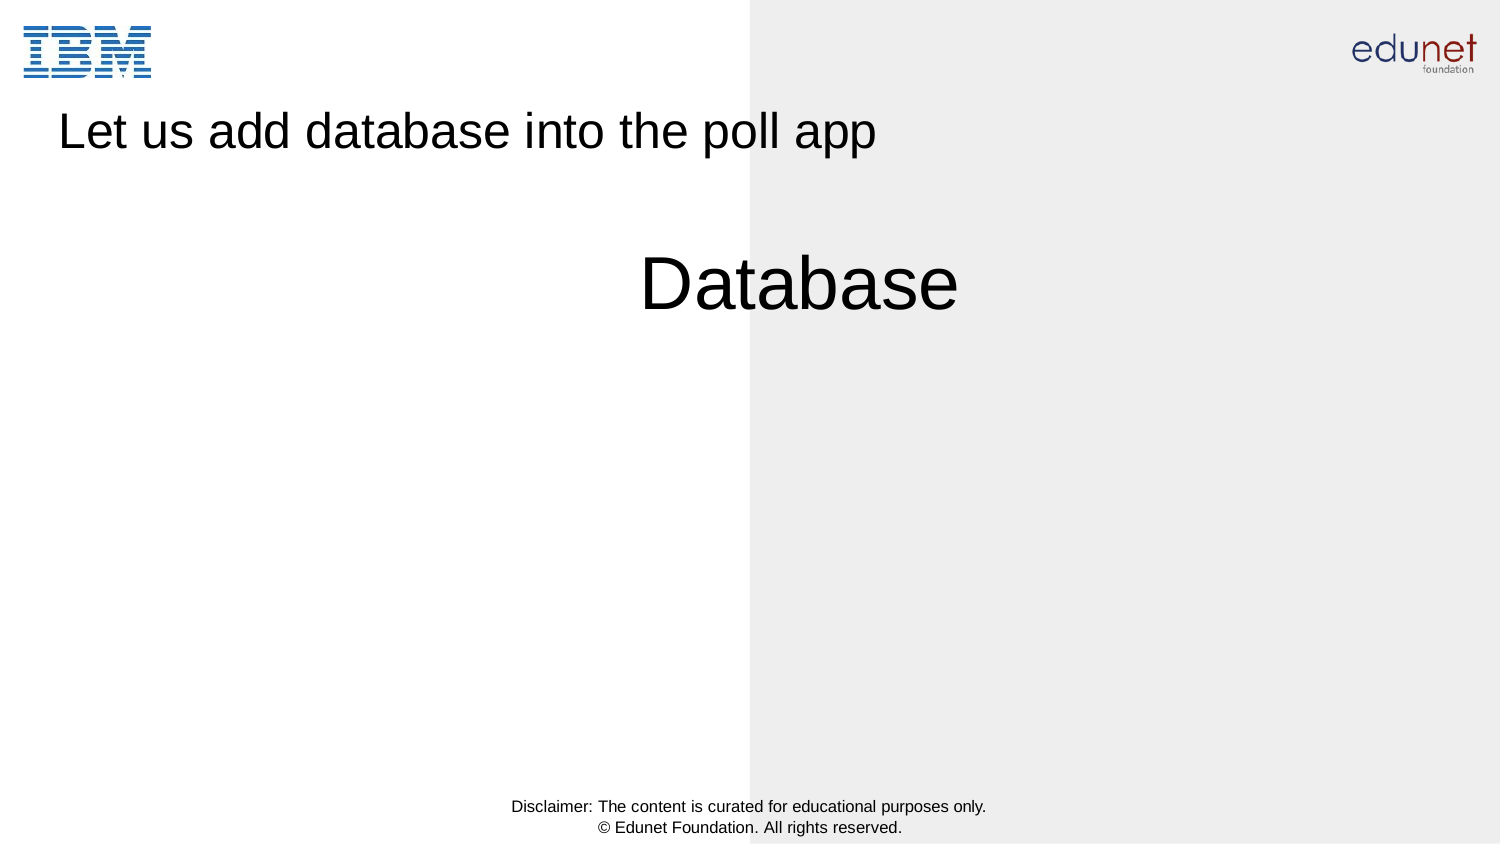

Let us add database into the poll app
# Database
Disclaimer: The content is curated for educational purposes only.
© Edunet Foundation. All rights reserved.